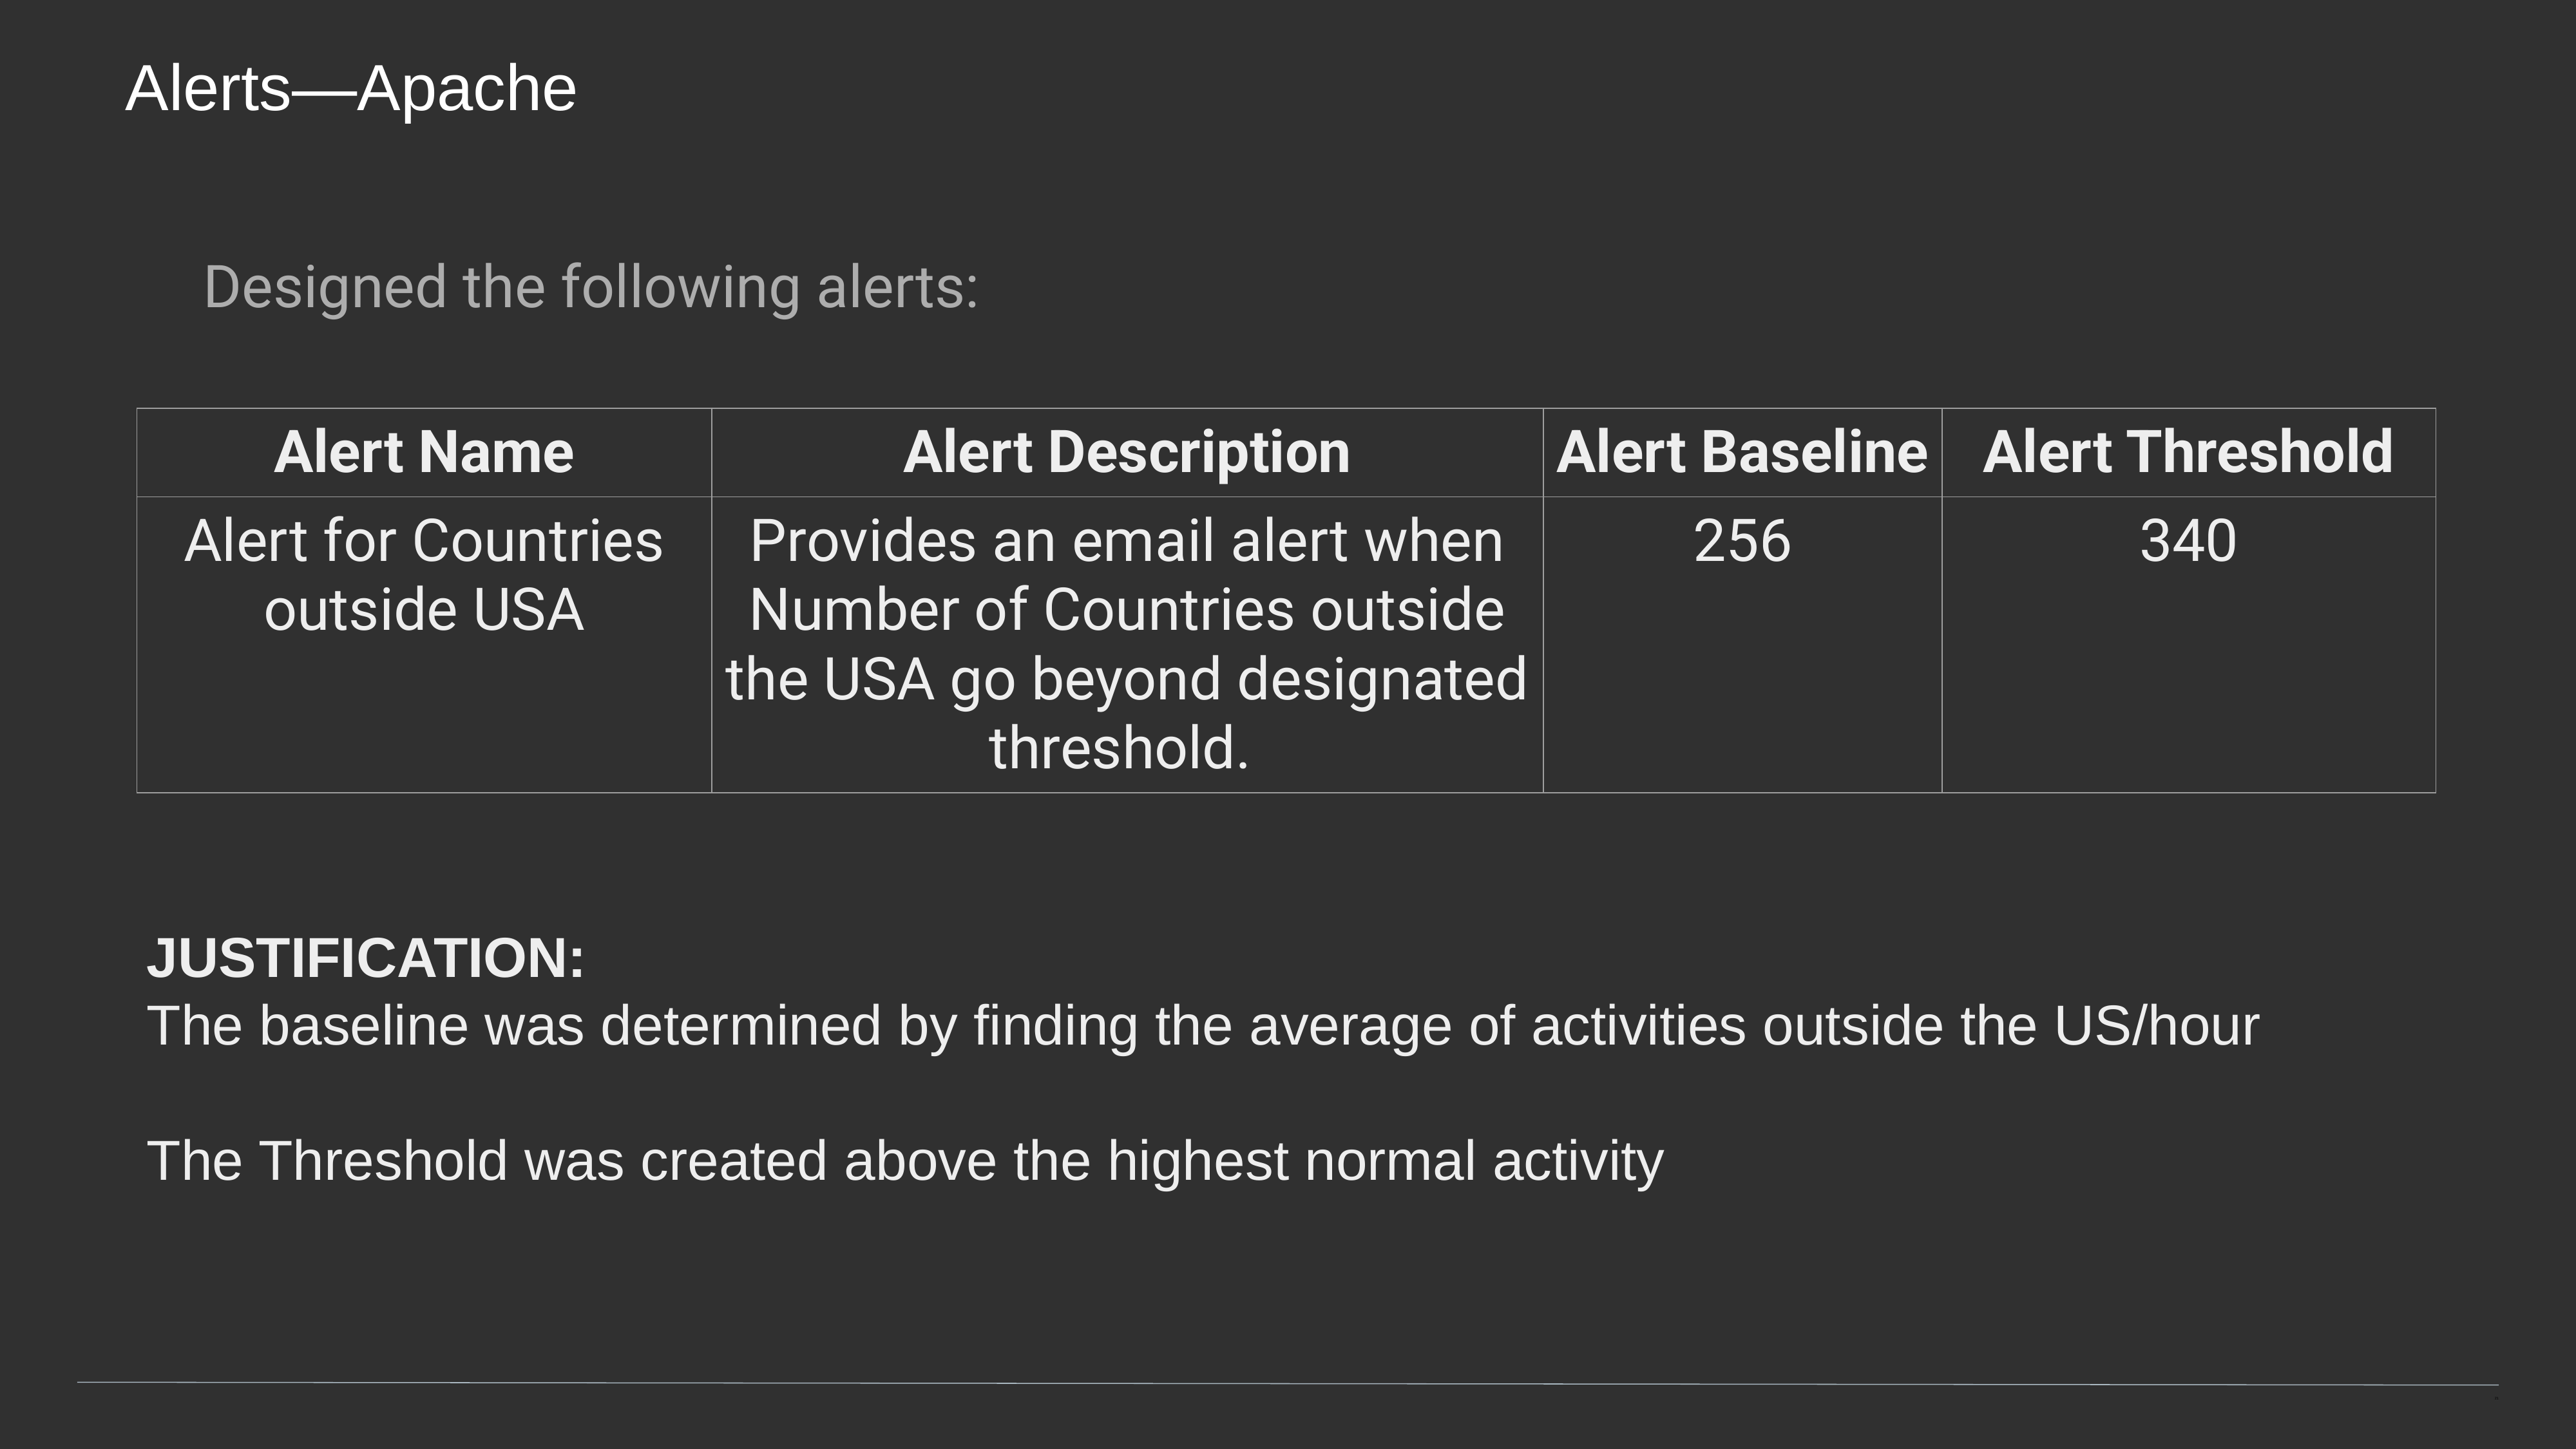

# Alerts—Apache
Designed the following alerts:

| Alert Name | Alert Description | Alert Baseline | Alert Threshold |
| --- | --- | --- | --- |
| Alert for Countries outside USA | Provides an email alert when Number of Countries outside the USA go beyond designated threshold. | 256 | 340 |
JUSTIFICATION:
The baseline was determined by finding the average of activities outside the US/hour

The Threshold was created above the highest normal activity
21